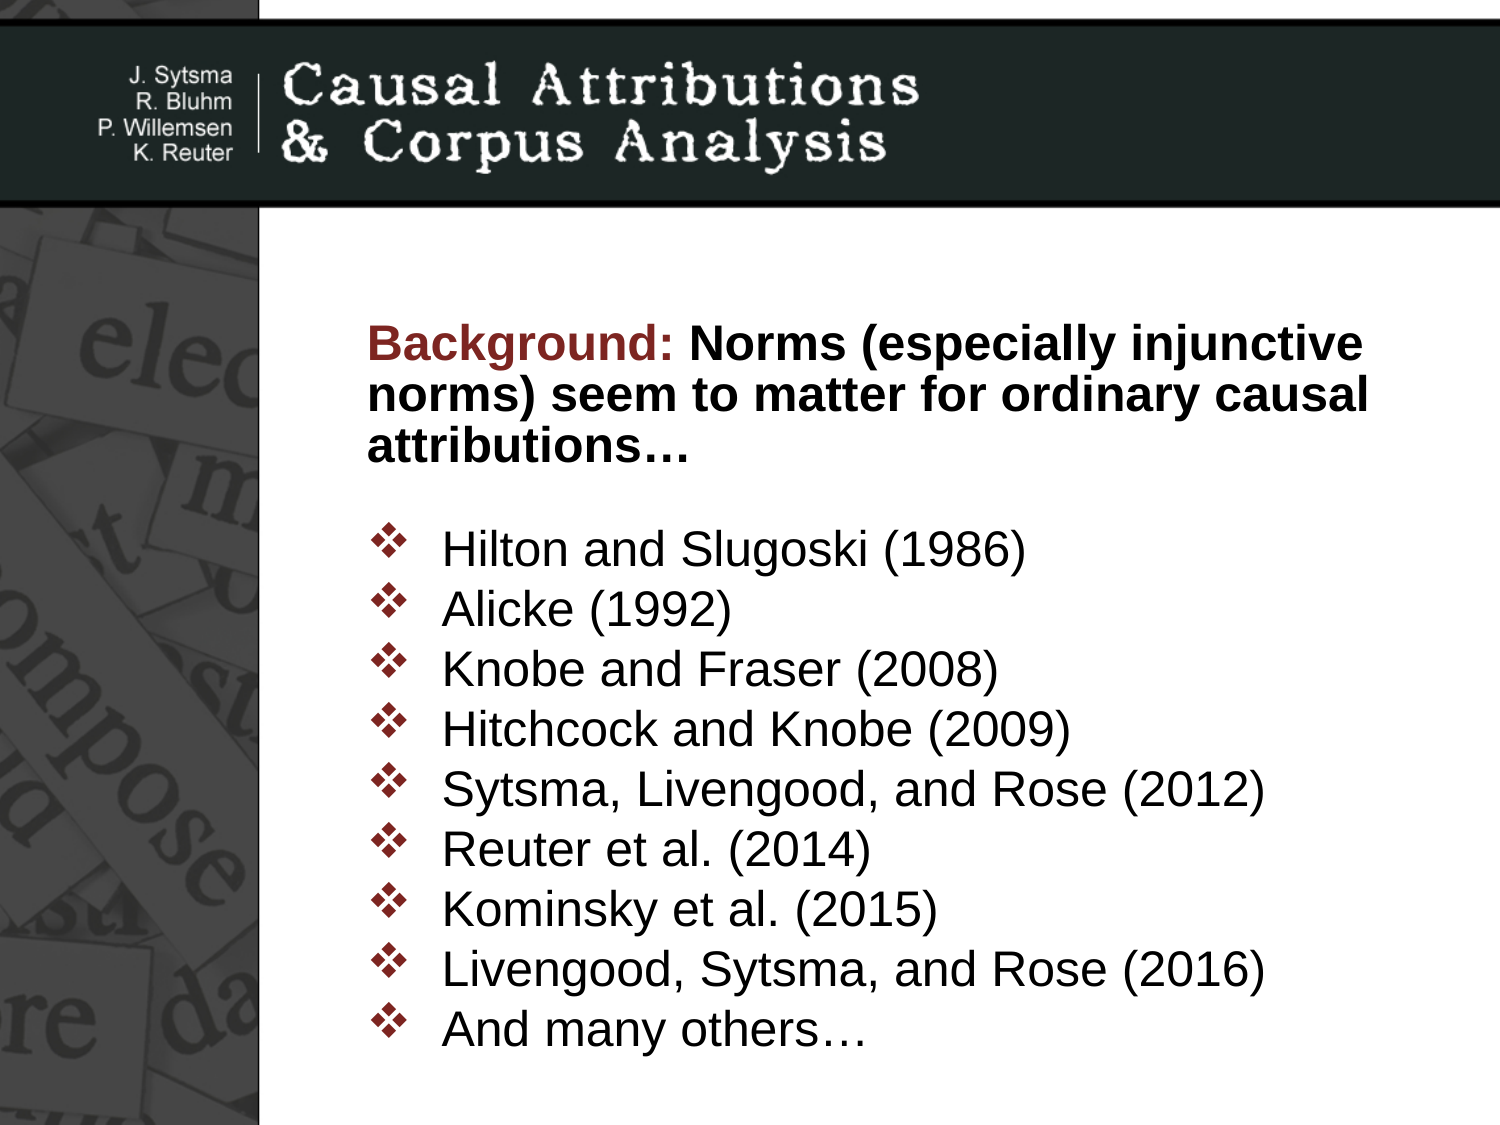

Background: Norms (especially injunctive
norms) seem to matter for ordinary causal
attributions…
Hilton and Slugoski (1986)
Alicke (1992)
Knobe and Fraser (2008)
Hitchcock and Knobe (2009)
Sytsma, Livengood, and Rose (2012)
Reuter et al. (2014)
Kominsky et al. (2015)
Livengood, Sytsma, and Rose (2016)
And many others…